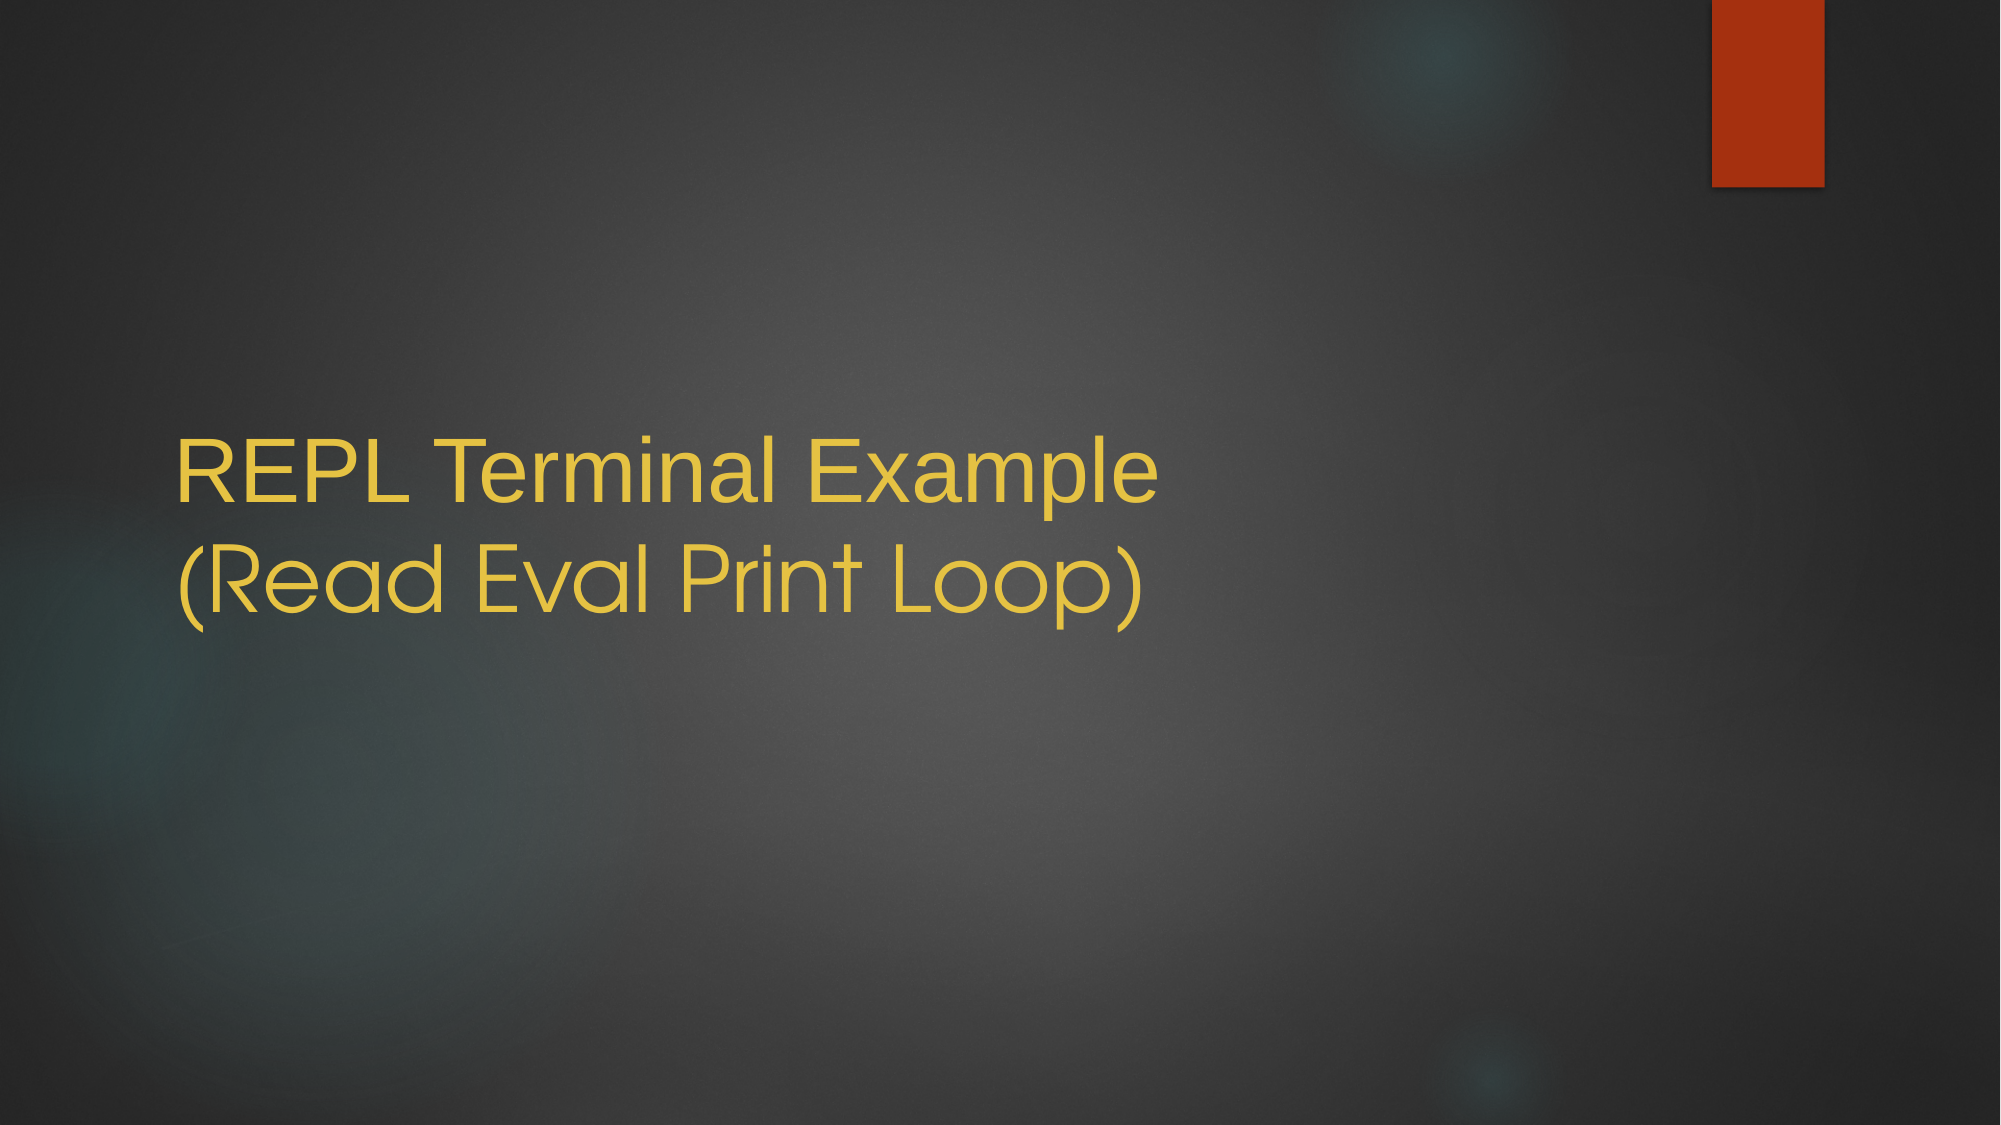

# REPL Terminal Example (Read Eval Print Loop)